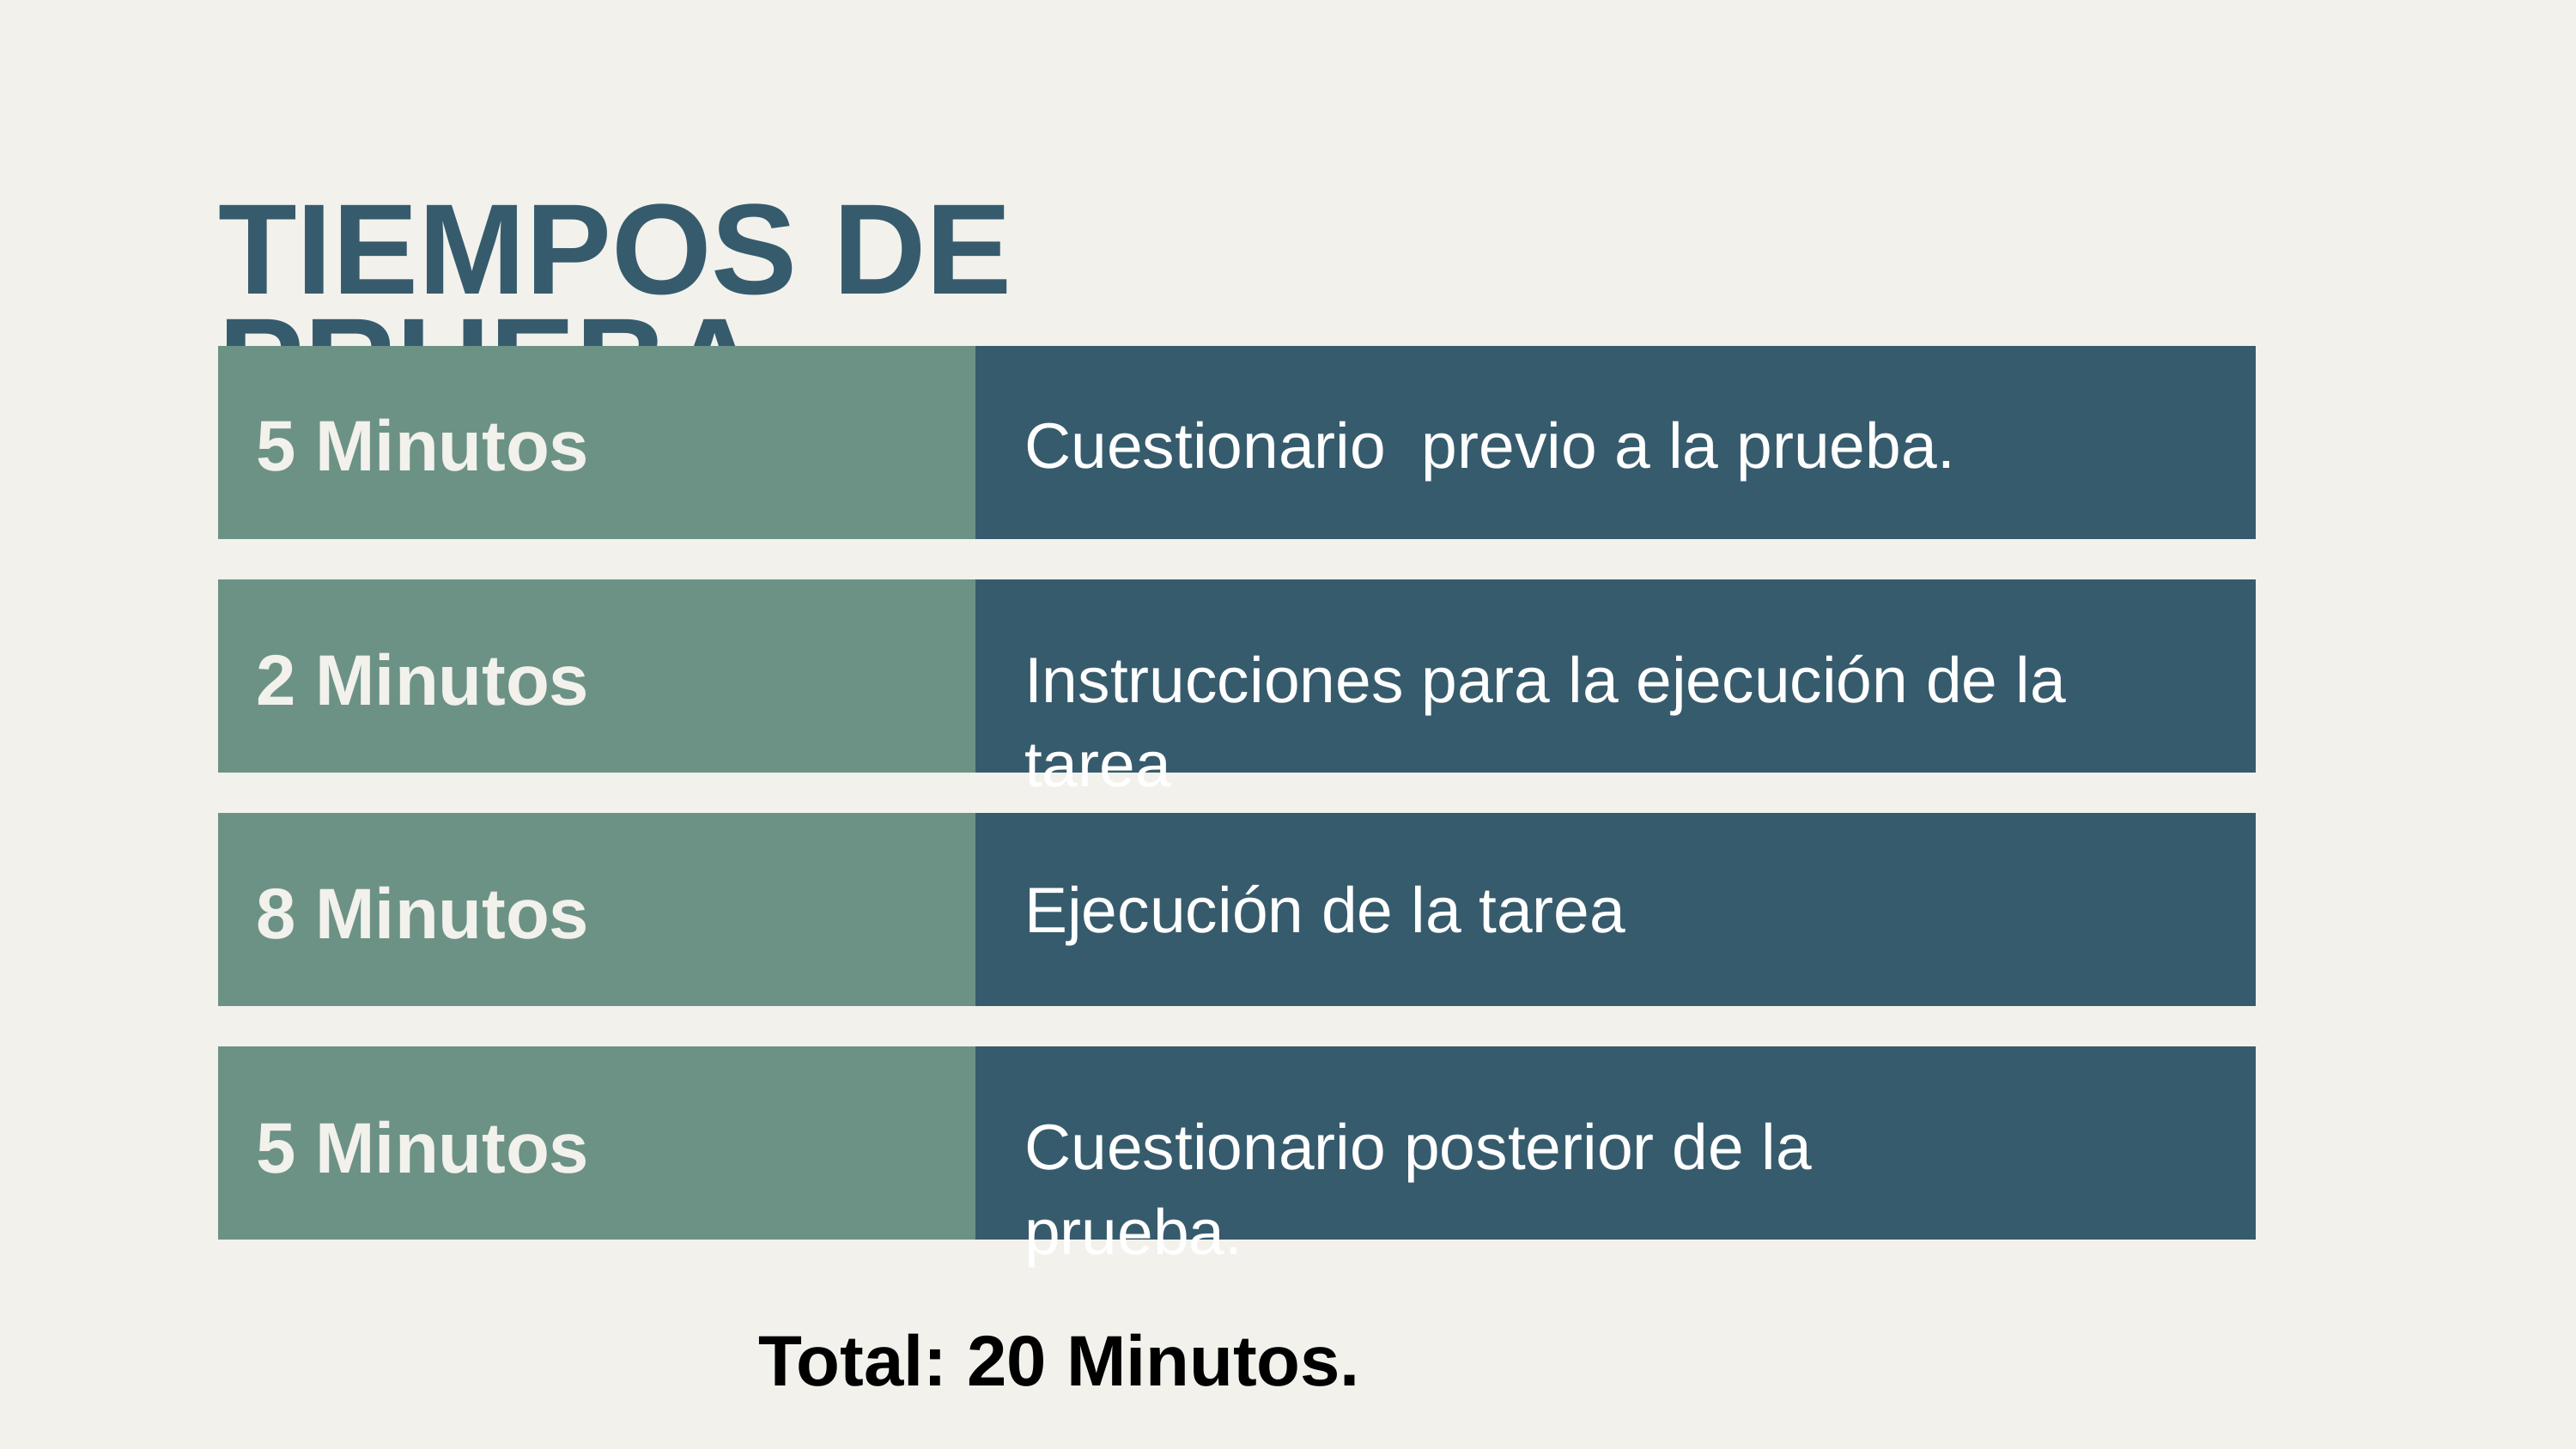

TIEMPOS DE PRUEBA

Métodos empleados
Cuestionario  previo a la prueba.
5 Minutos

Instrucciones para la ejecución de la tarea
2 Minutos

Ejecución de la tarea
8 Minutos

Cuestionario posterior de la prueba.
5 Minutos
Total: 20 Minutos.